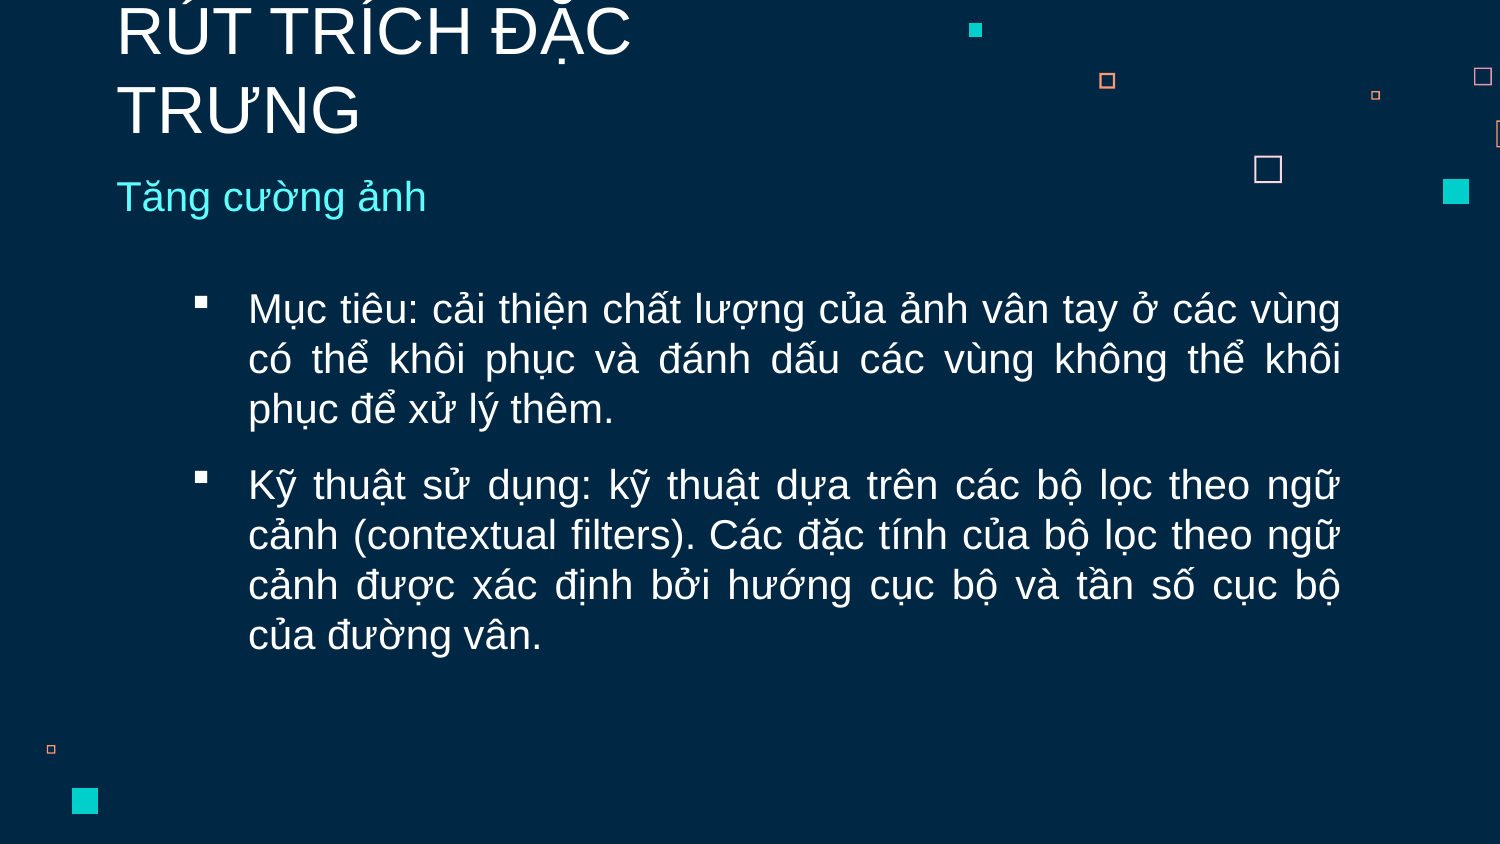

RÚT TRÍCH ĐẶC TRƯNG
Tăng cường ảnh

Mục tiêu: cải thiện chất lượng của ảnh vân tay ở các vùng có thể khôi phục và đánh dấu các vùng không thể khôi phục để xử lý thêm.
Kỹ thuật sử dụng: kỹ thuật dựa trên các bộ lọc theo ngữ cảnh (contextual filters). Các đặc tính của bộ lọc theo ngữ cảnh được xác định bởi hướng cục bộ và tần số cục bộ của đường vân.